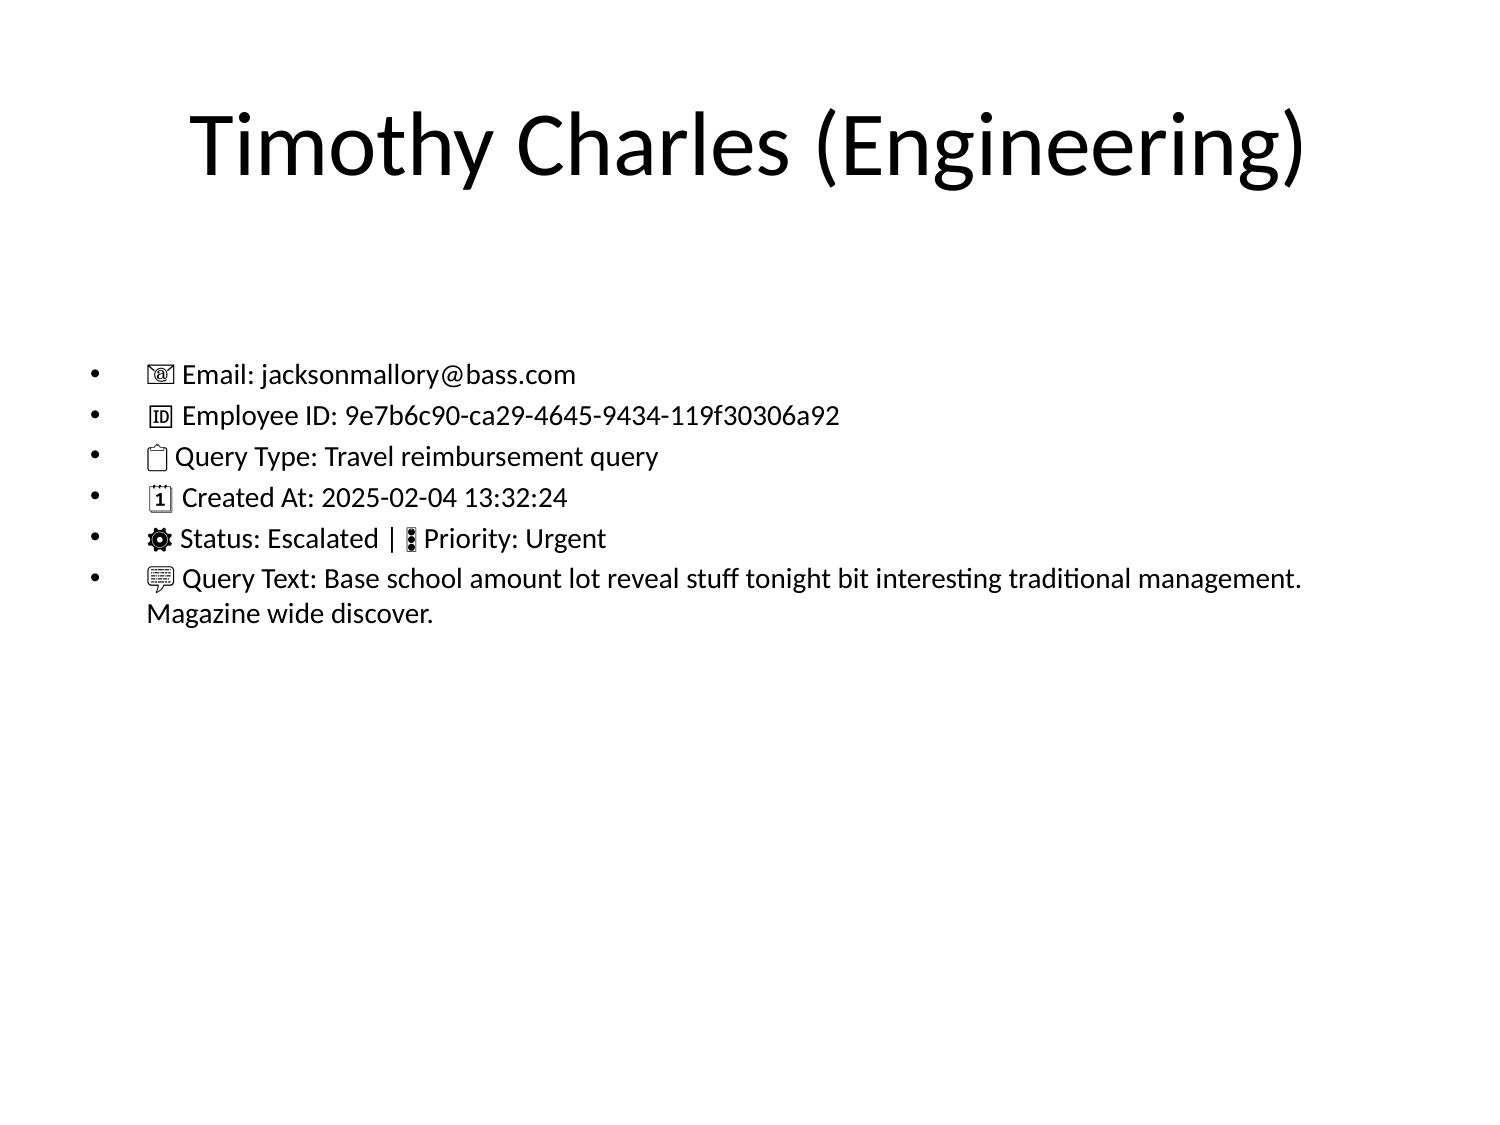

# Timothy Charles (Engineering)

📧 Email: jacksonmallory@bass.com
🆔 Employee ID: 9e7b6c90-ca29-4645-9434-119f30306a92
📋 Query Type: Travel reimbursement query
🗓 Created At: 2025-02-04 13:32:24
⚙ Status: Escalated | 🚦 Priority: Urgent
💬 Query Text: Base school amount lot reveal stuff tonight bit interesting traditional management. Magazine wide discover.